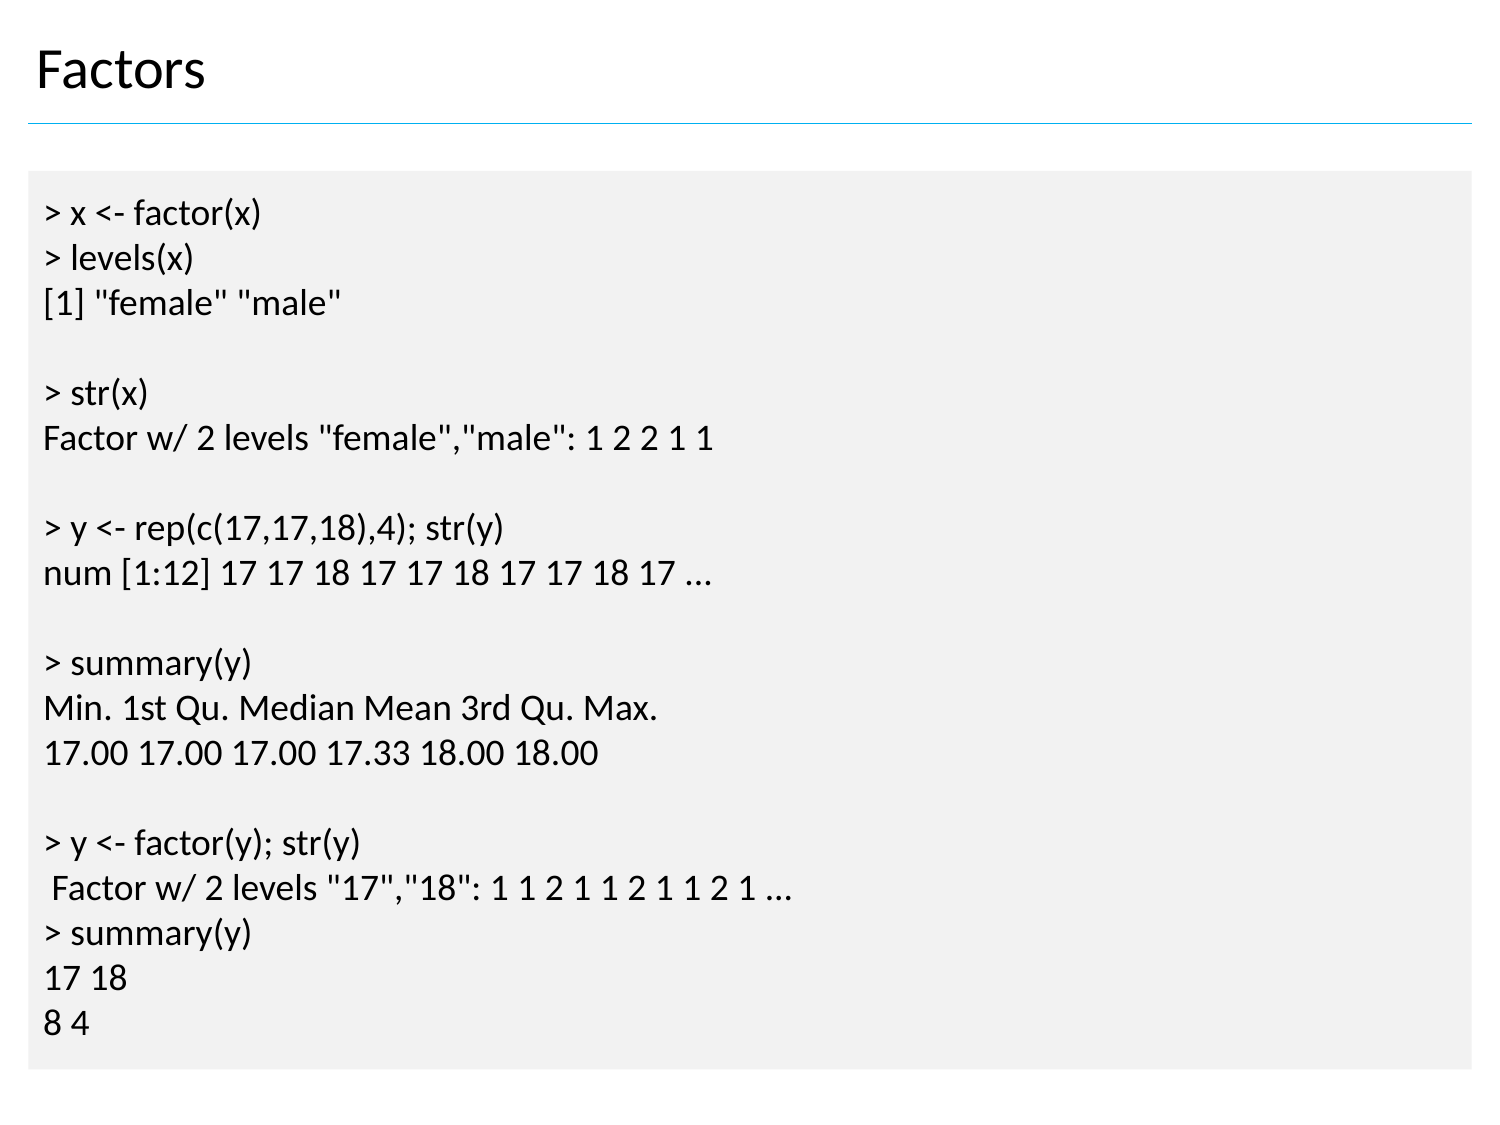

Factors

> x <- factor(x)
> levels(x)
[1] "female" "male"

> str(x)
Factor w/ 2 levels "female","male": 1 2 2 1 1

> y <- rep(c(17,17,18),4); str(y)
num [1:12] 17 17 18 17 17 18 17 17 18 17 ...

> summary(y)
Min. 1st Qu. Median Mean 3rd Qu. Max.
17.00 17.00 17.00 17.33 18.00 18.00

> y <- factor(y); str(y)
 Factor w/ 2 levels "17","18": 1 1 2 1 1 2 1 1 2 1 ...
> summary(y)
17 18
8 4